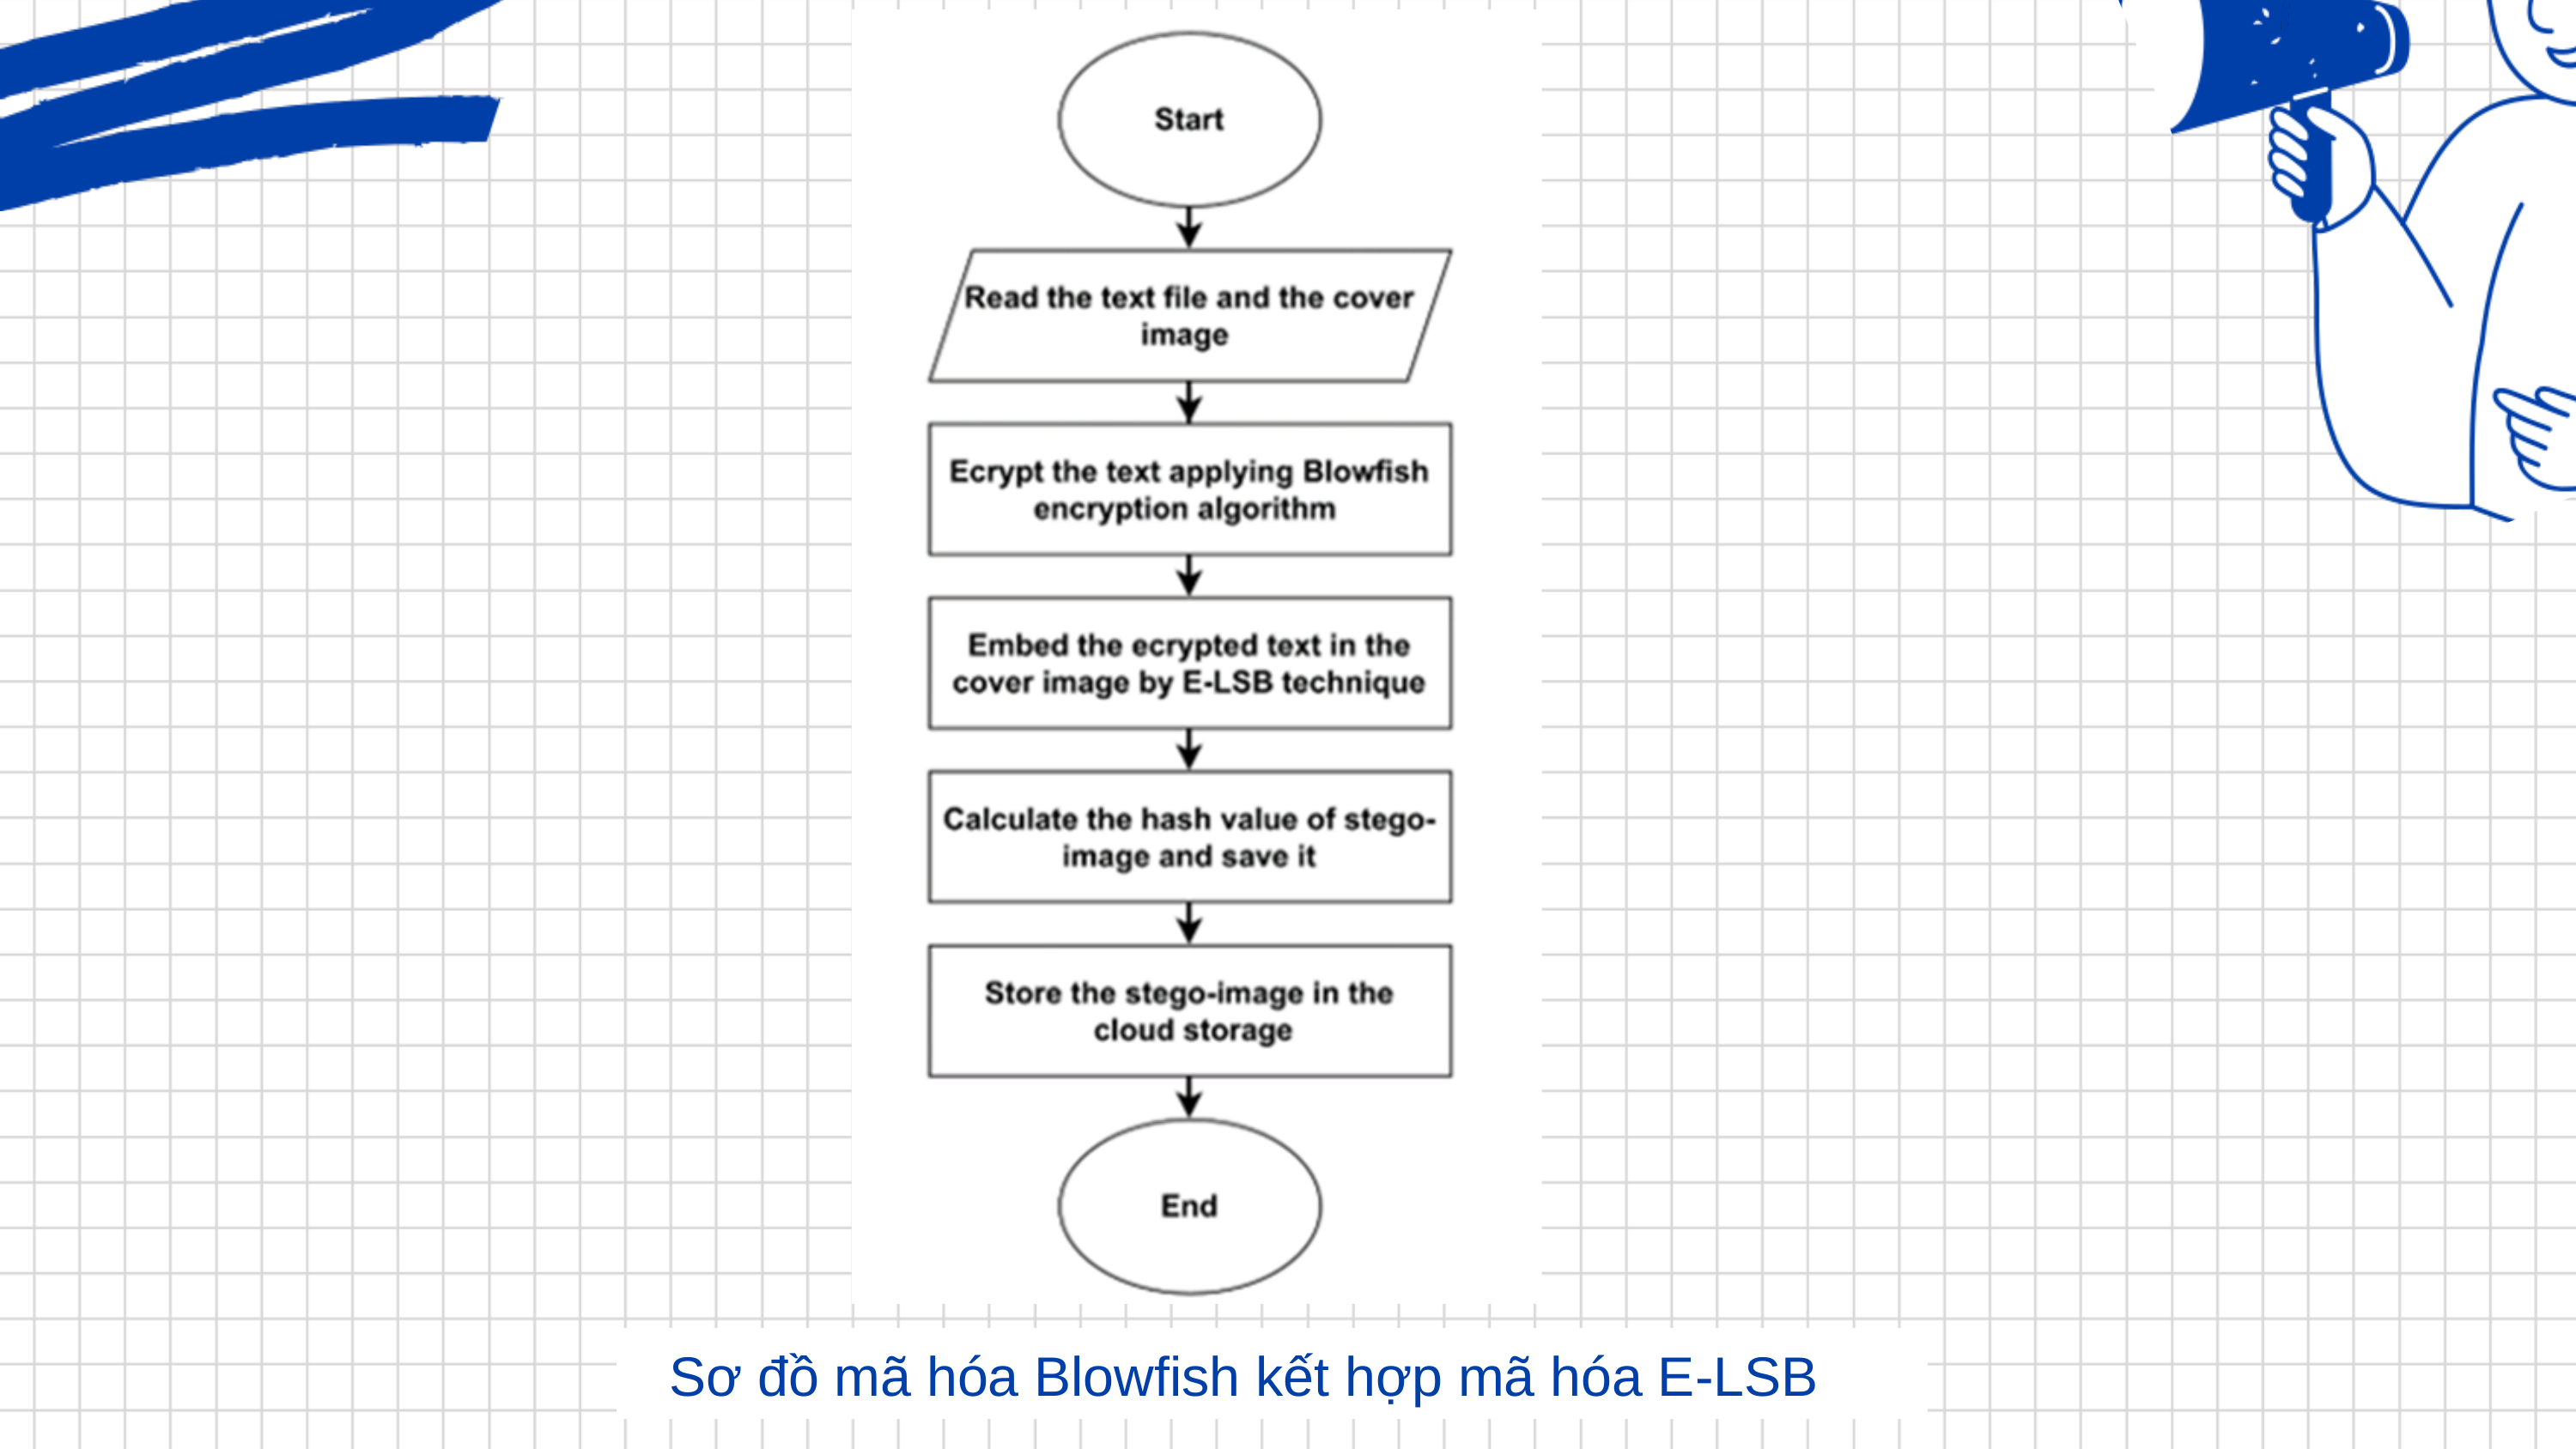

Sơ đồ mã hóa Blowfish kết hợp mã hóa E-LSB